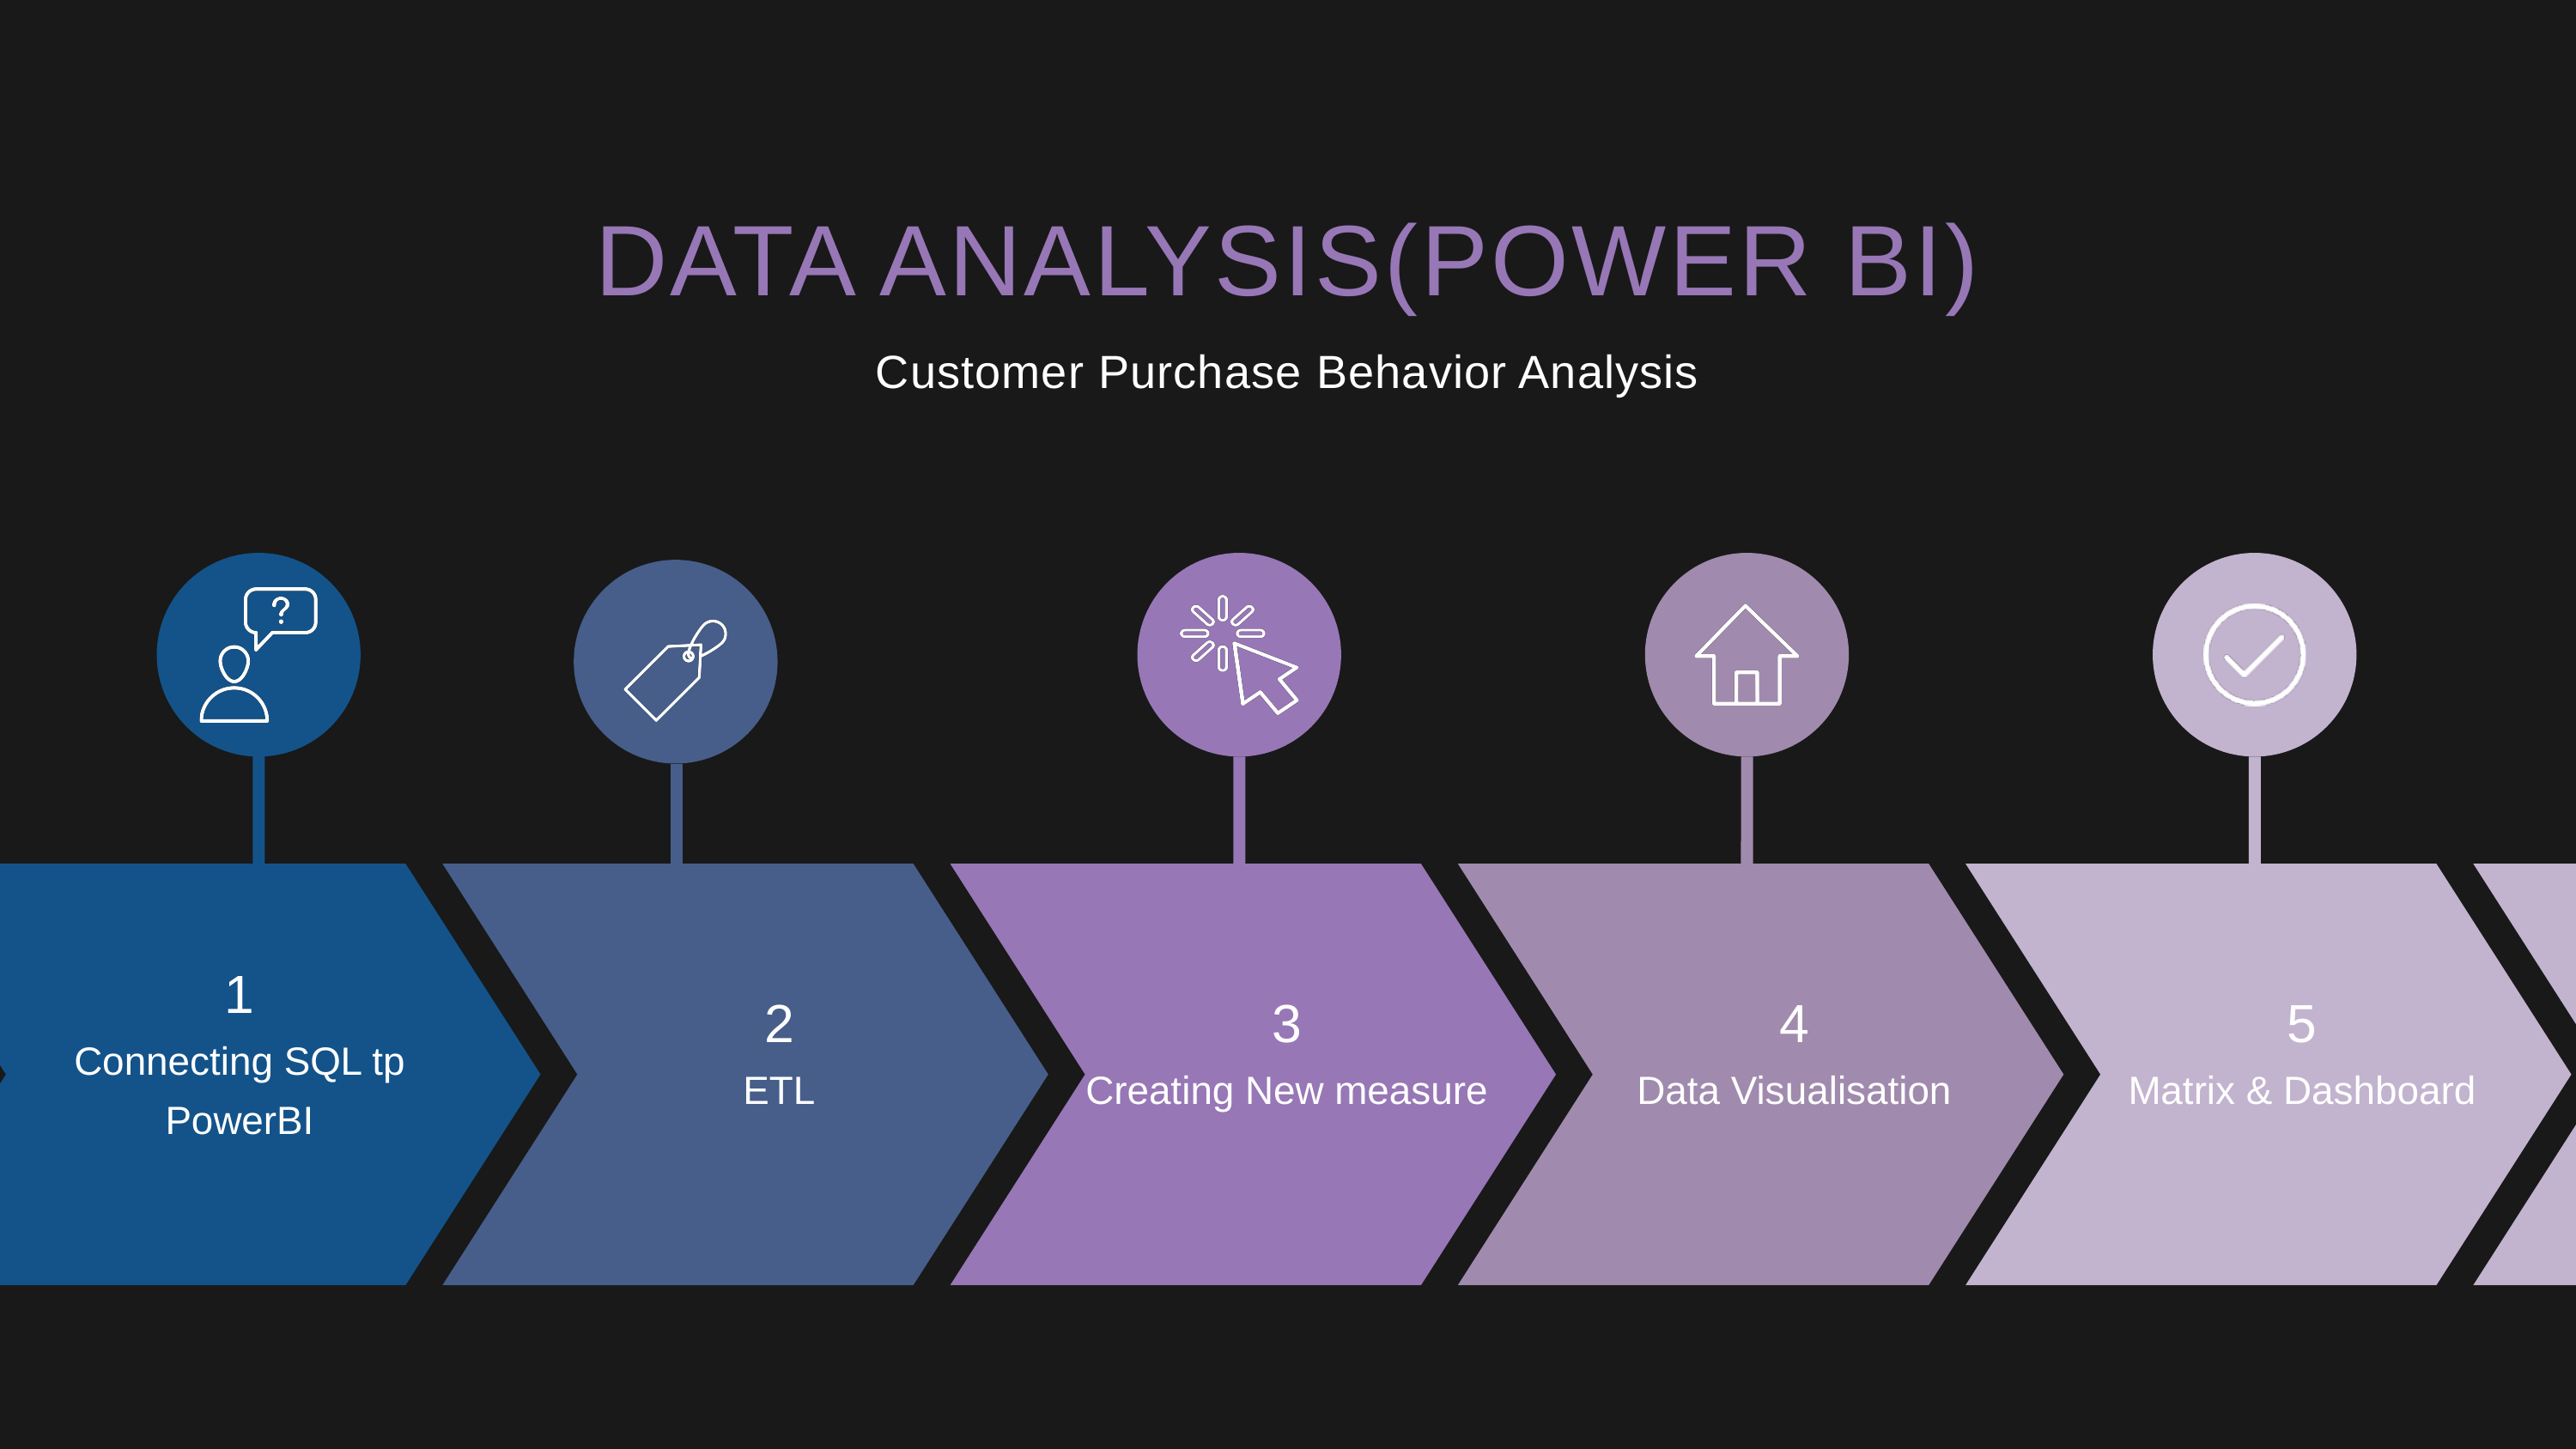

DATA ANALYSIS(POWER BI)
Customer Purchase Behavior Analysis

1
Connecting SQL tp PowerBI

2
ETL

3
Creating New measure

4
Data Visualisation

5
Matrix & Dashboard